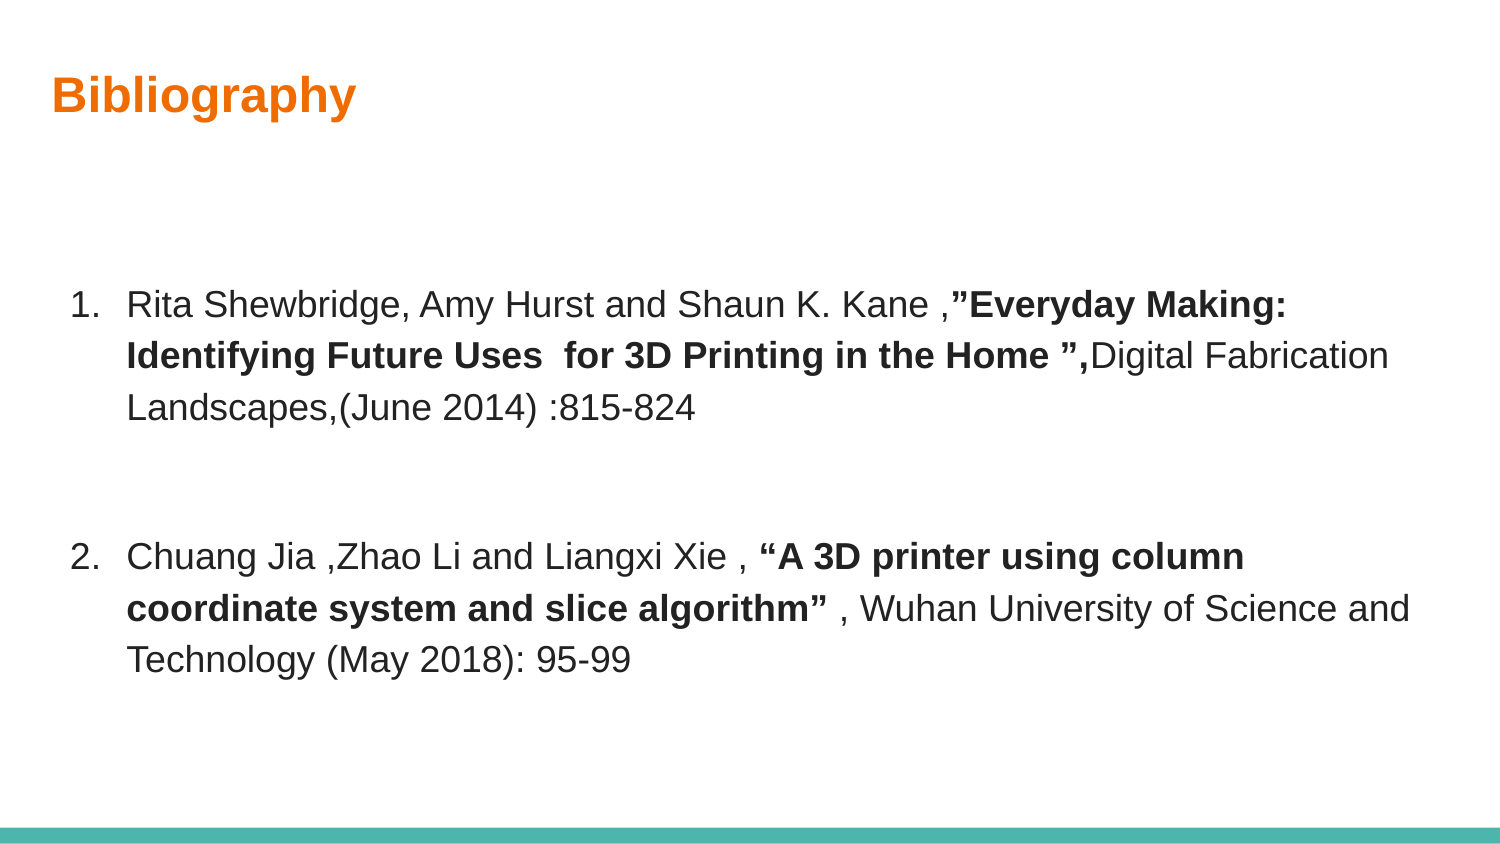

# Bibliography

Rita Shewbridge, Amy Hurst and Shaun K. Kane ,”Everyday Making: Identifying Future Uses  for 3D Printing in the Home ”,Digital Fabrication Landscapes,(June 2014) :815-824
Chuang Jia ,Zhao Li and Liangxi Xie , “A 3D printer using column coordinate system and slice algorithm” , Wuhan University of Science and Technology (May 2018): 95-99